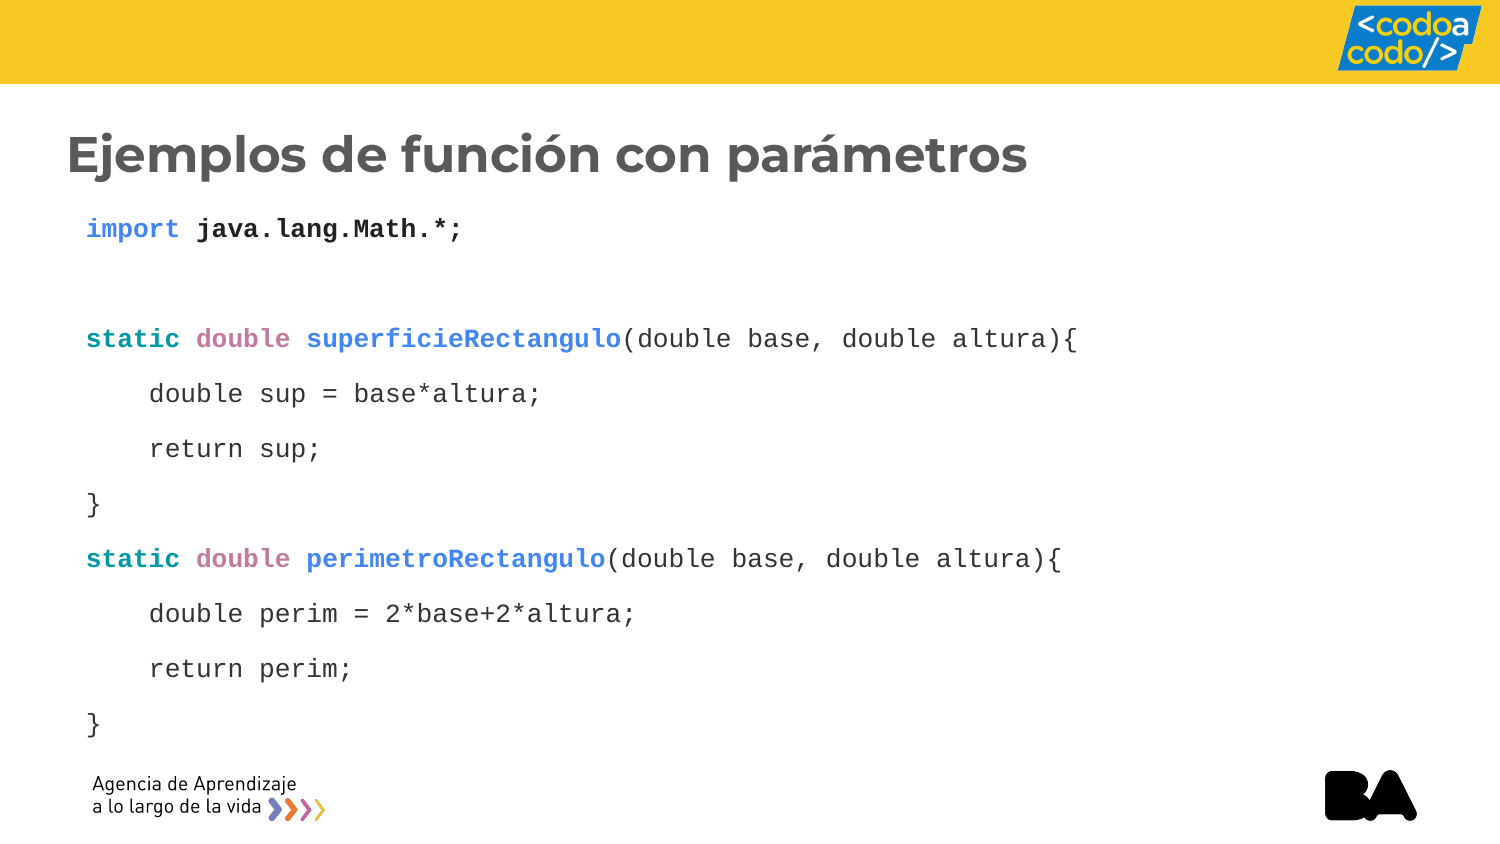

# Ejemplos de función con parámetros
import java.lang.Math.*;

static double superficieRectangulo(double base, double altura){
    double sup = base*altura;
    return sup;
}
static double perimetroRectangulo(double base, double altura){
    double perim = 2*base+2*altura;
    return perim;
}